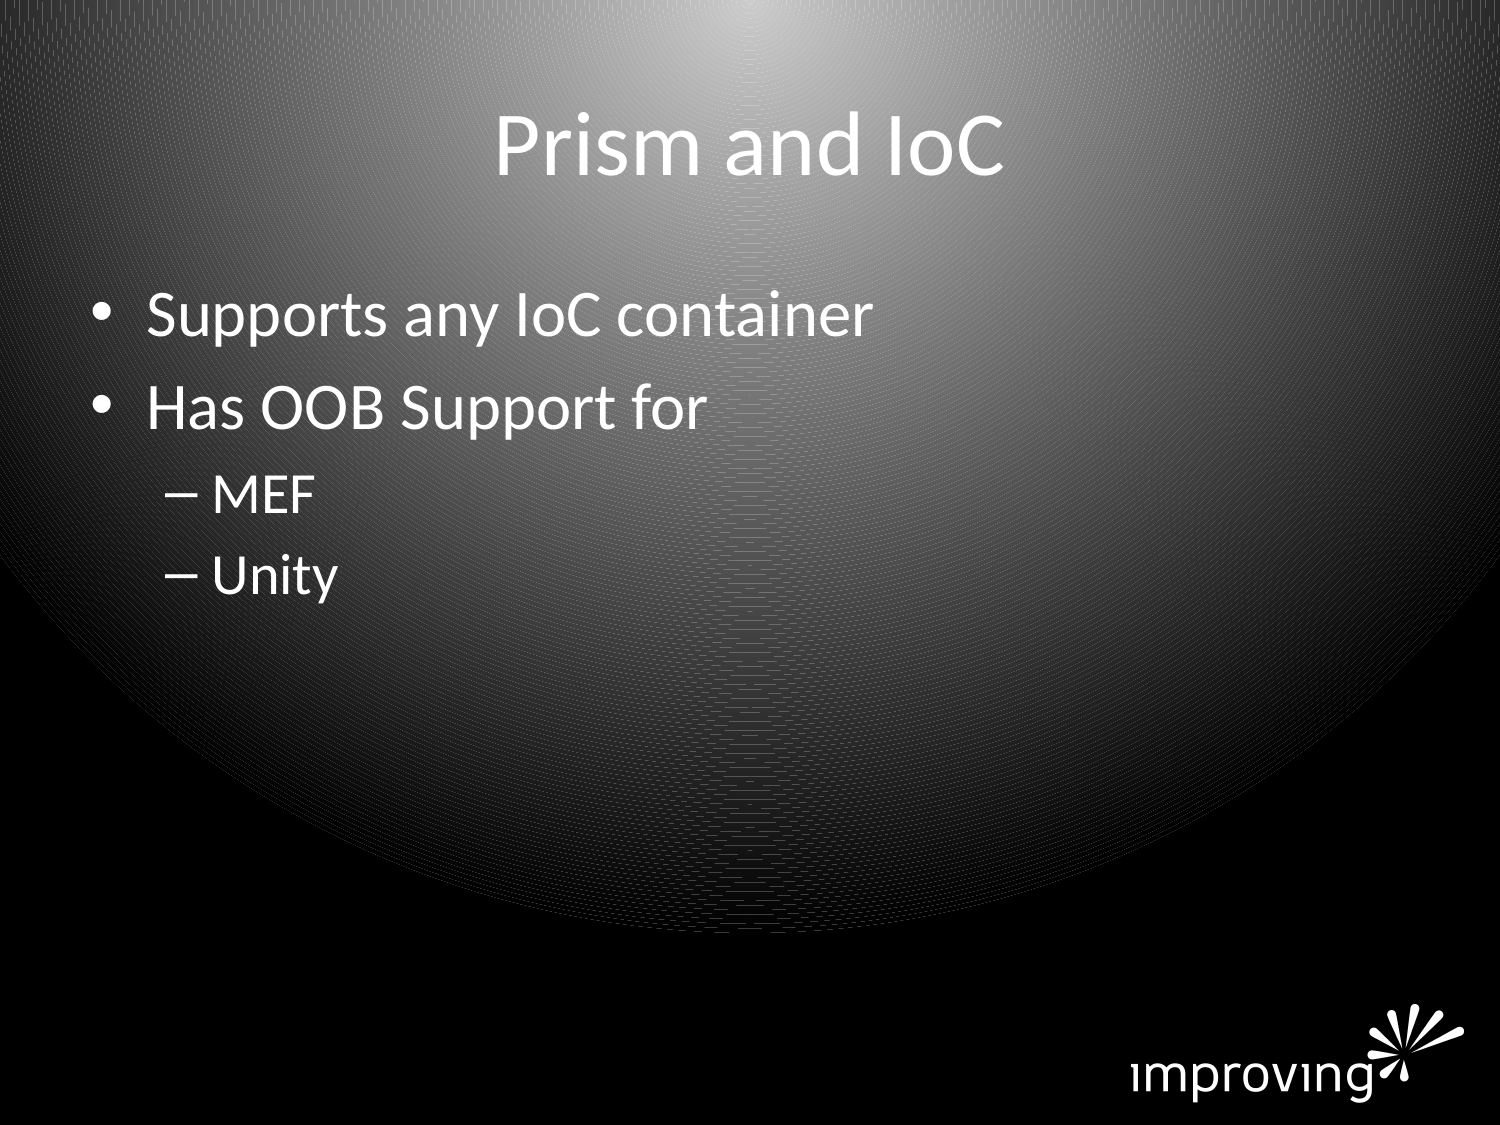

# Prism and IoC
Supports any IoC container
Has OOB Support for
MEF
Unity